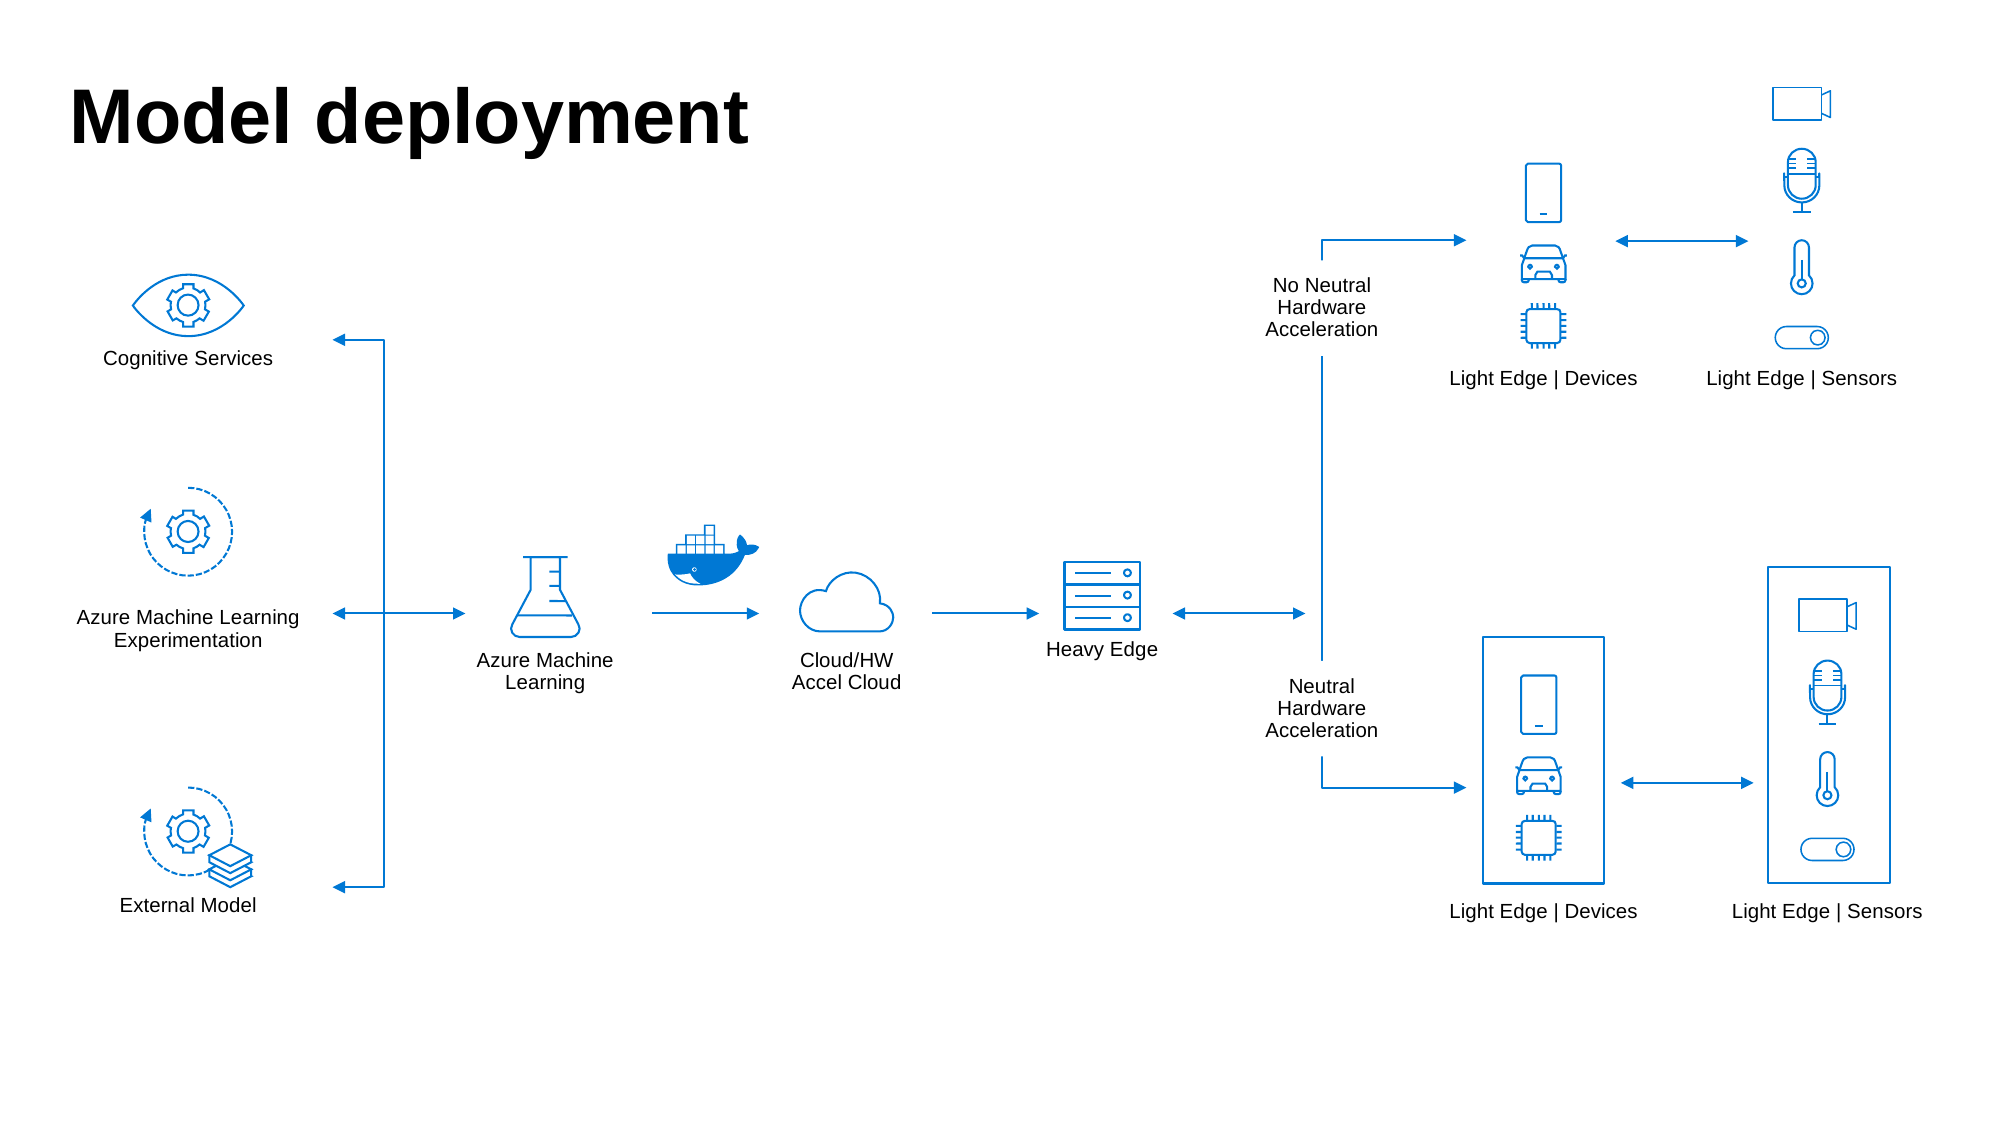

# Model deployment

Light Edge | Sensors

No Neutral Hardware Acceleration

Cognitive Services

Azure Machine Learning Experimentation

External Model

Light Edge | Devices

Azure Machine Learning

Cloud/HW Accel Cloud

Heavy Edge

Neutral Hardware Acceleration

Light Edge | Devices
Light Edge | Sensors